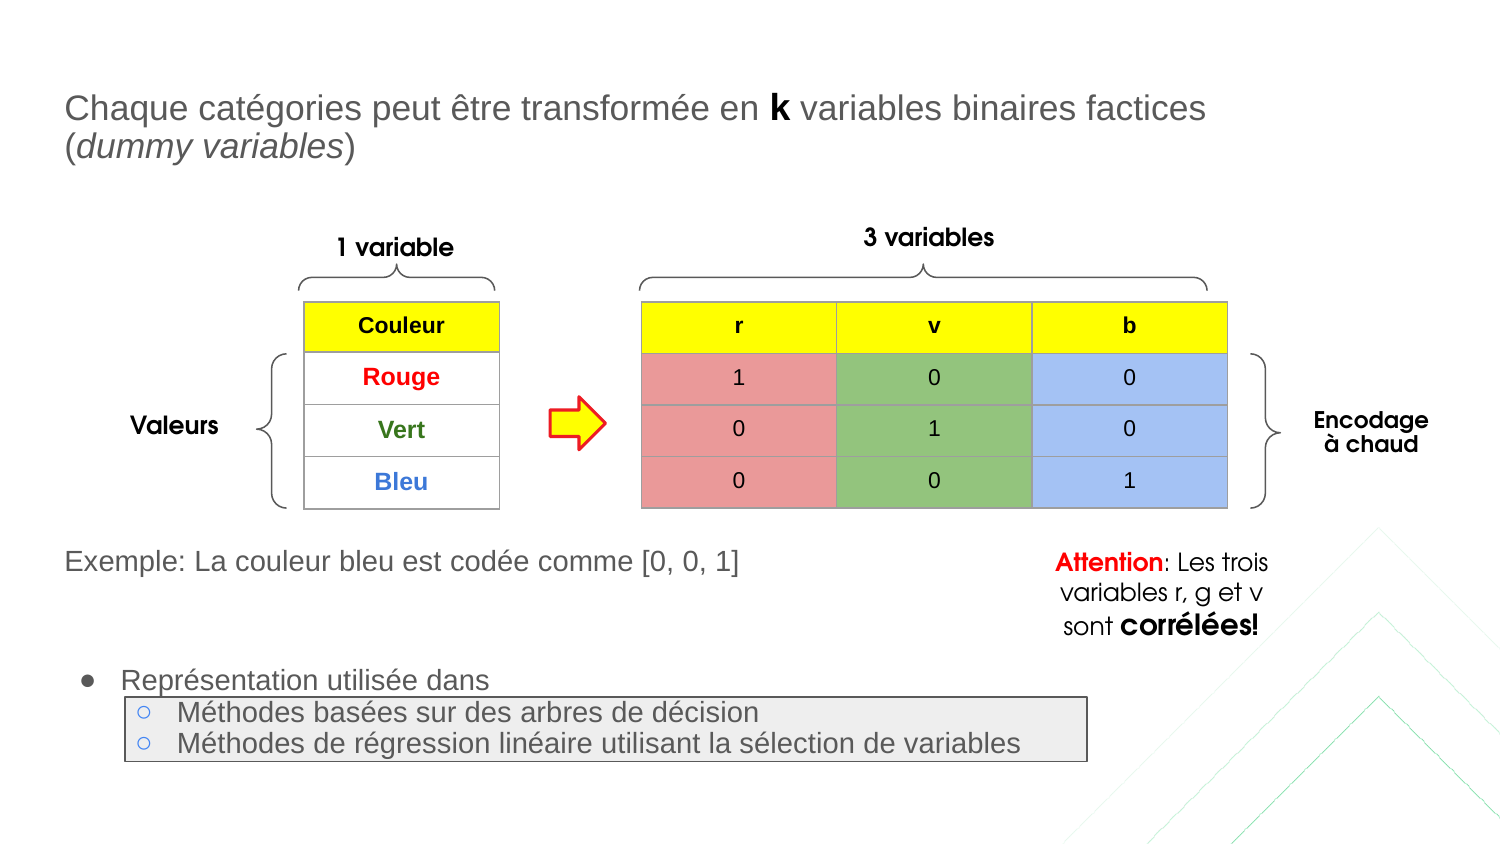

Chaque catégories peut être transformée en k variables binaires factices (dummy variables)

Exemple: La couleur bleu est codée comme [0, 0, 1]

Représentation utilisée dans
Méthodes basées sur des arbres de décision
Méthodes de régression linéaire utilisant la sélection de variables

3 variables
1 variable
| Couleur |
| --- |
| Rouge |
| Vert |
| Bleu |
| r | v | b |
| --- | --- | --- |
| 1 | 0 | 0 |
| 0 | 1 | 0 |
| 0 | 0 | 1 |

Encodage à chaud
Valeurs
Attention: Les trois variables r, g et v sont corrélées!